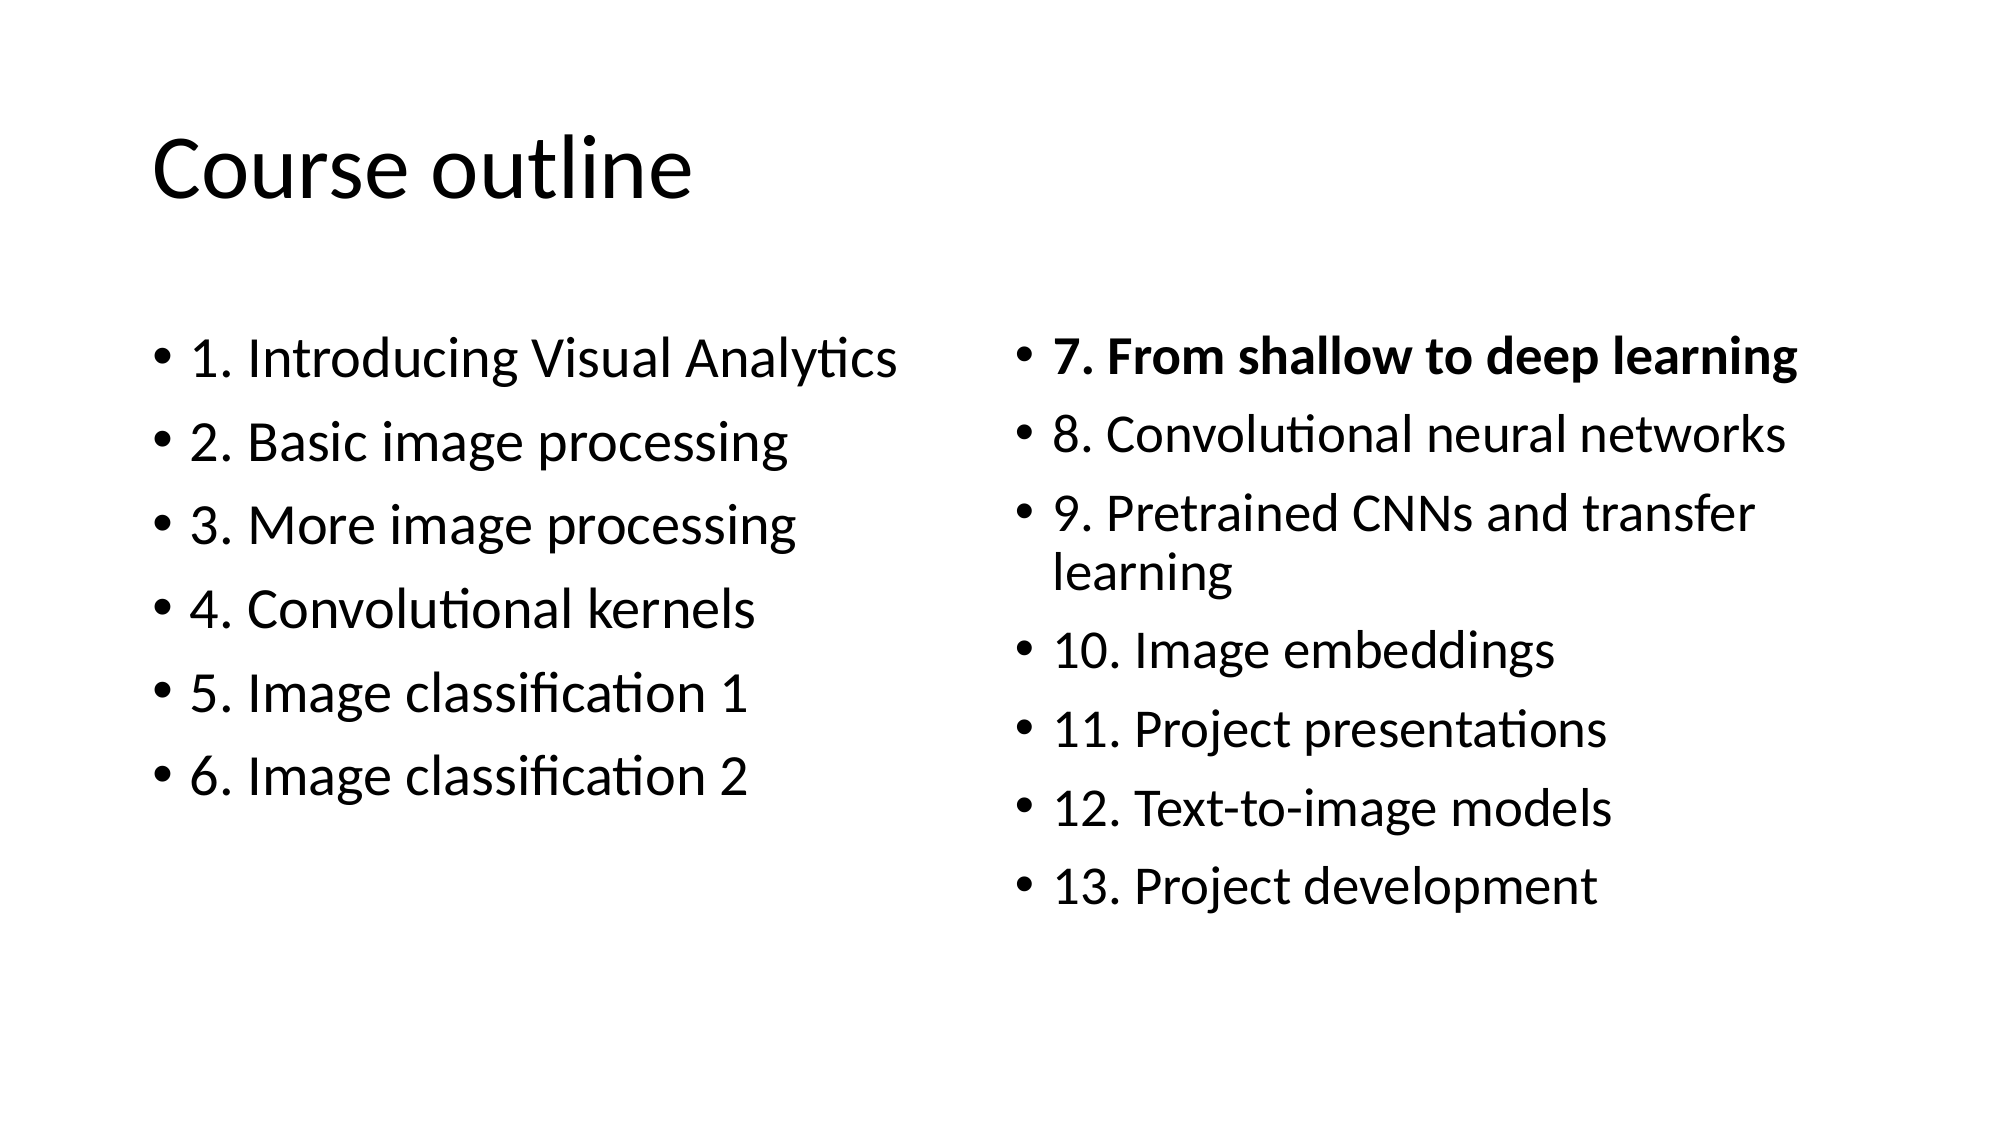

# Course outline
7. From shallow to deep learning
8. Convolutional neural networks
9. Pretrained CNNs and transfer learning
10. Image embeddings
11. Project presentations
12. Text-to-image models
13. Project development
1. Introducing Visual Analytics
2. Basic image processing
3. More image processing
4. Convolutional kernels
5. Image classification 1
6. Image classification 2